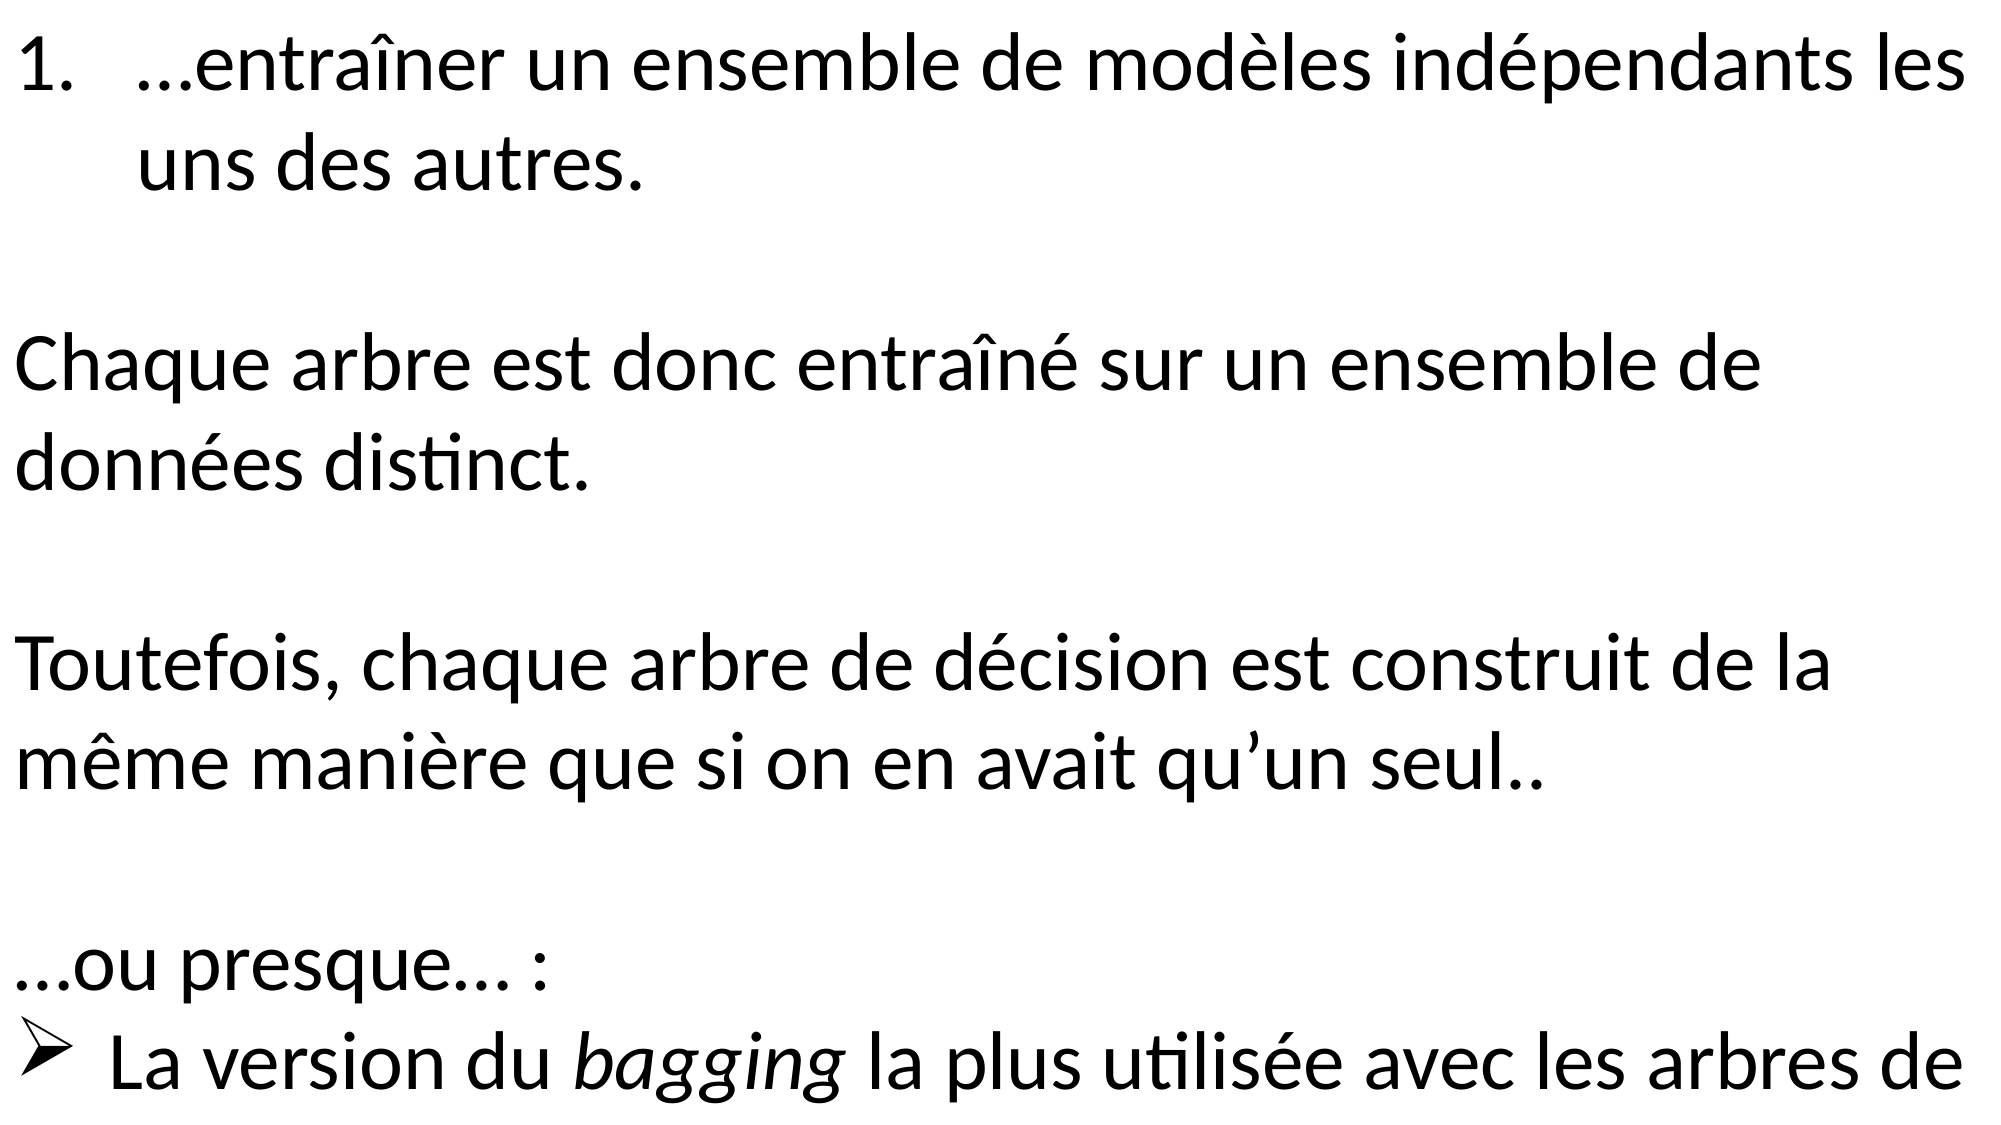

3. FORÊTS ALÉATOIRES
…entraîner un ensemble de modèles indépendants les uns des autres.

Chaque arbre est donc entraîné sur un ensemble de données distinct.

Toutefois, chaque arbre de décision est construit de la même manière que si on en avait qu’un seul..

…ou presque… :
La version du bagging la plus utilisée avec les arbres de décisions est appelée « Forêt aléatoire » (random forest).

Dans cette version, on ajoute un hyperparamètre à ceux déjà utilisés (profondeur maximum et nombre d’exemples minimum pour construire un nouveau nœud).
On peut maintenant également sélectionner le nombre de caractéristiques utilisées par l’arbre de décision.

Ceci permet d’augmenter davantage la variance des modèles.
Toutefois, on augmente ainsi le biais de chaque arbre de décision considéré individuellement..